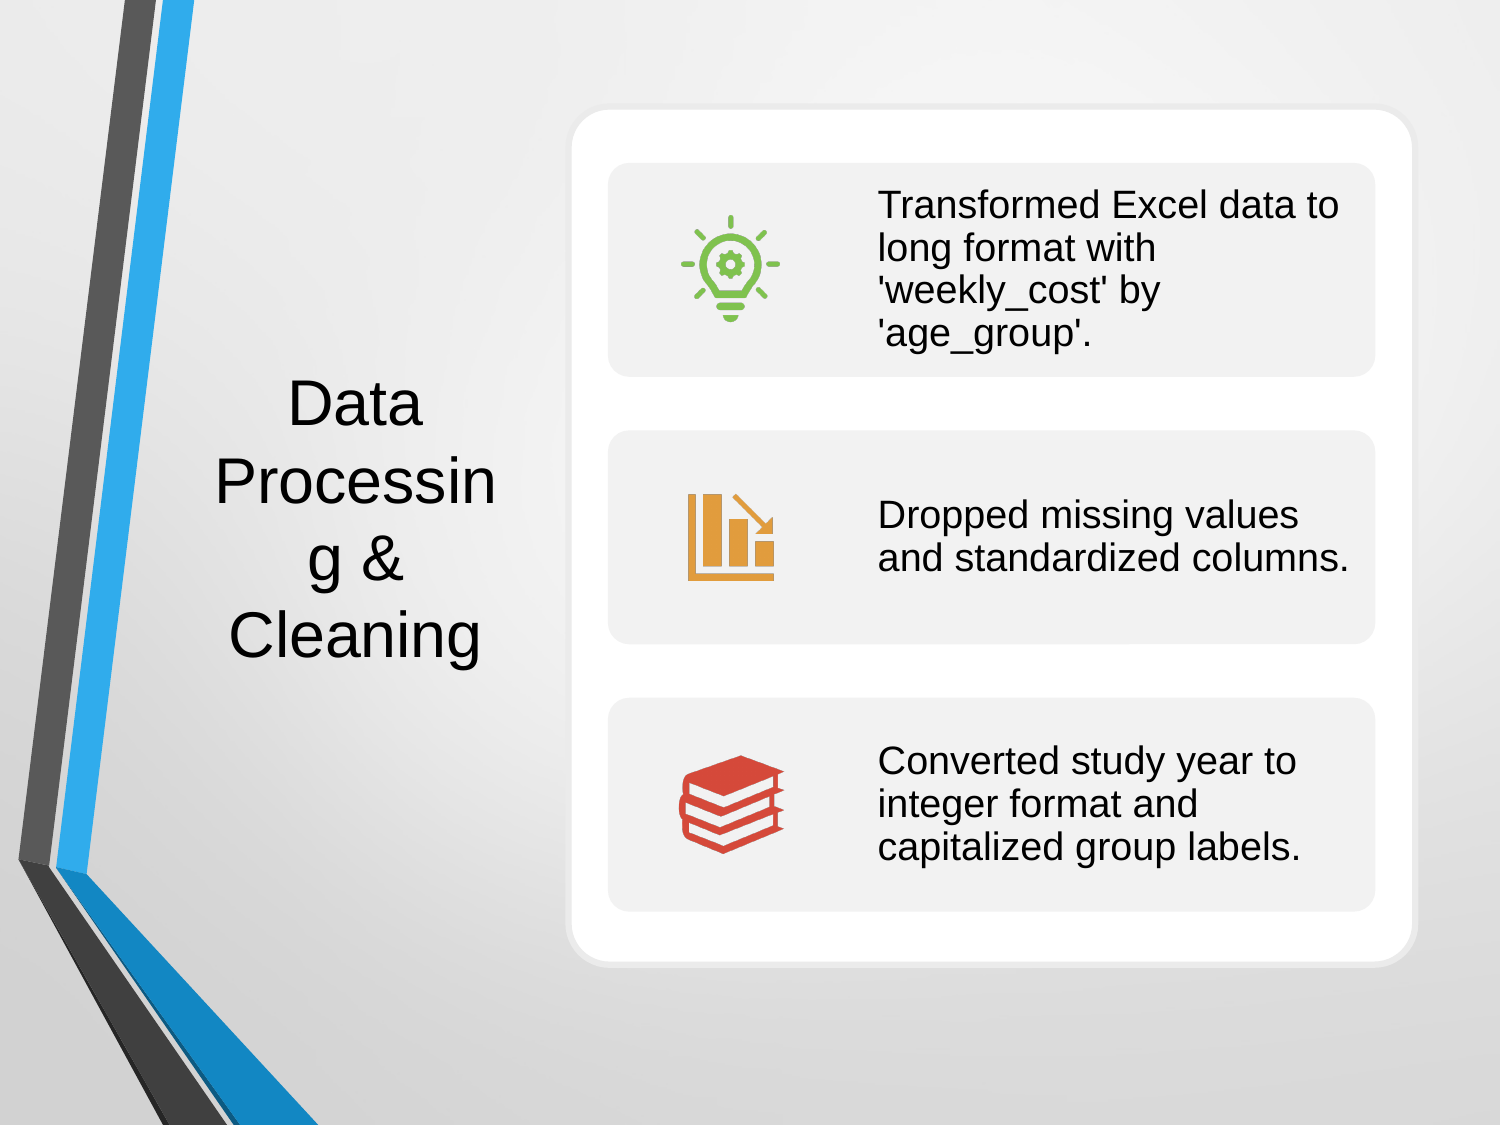

Transformed Excel data to long format with 'weekly_cost' by 'age_group'.
Dropped missing values and standardized columns.
Converted study year to integer format and capitalized group labels.
# Data Processing & Cleaning